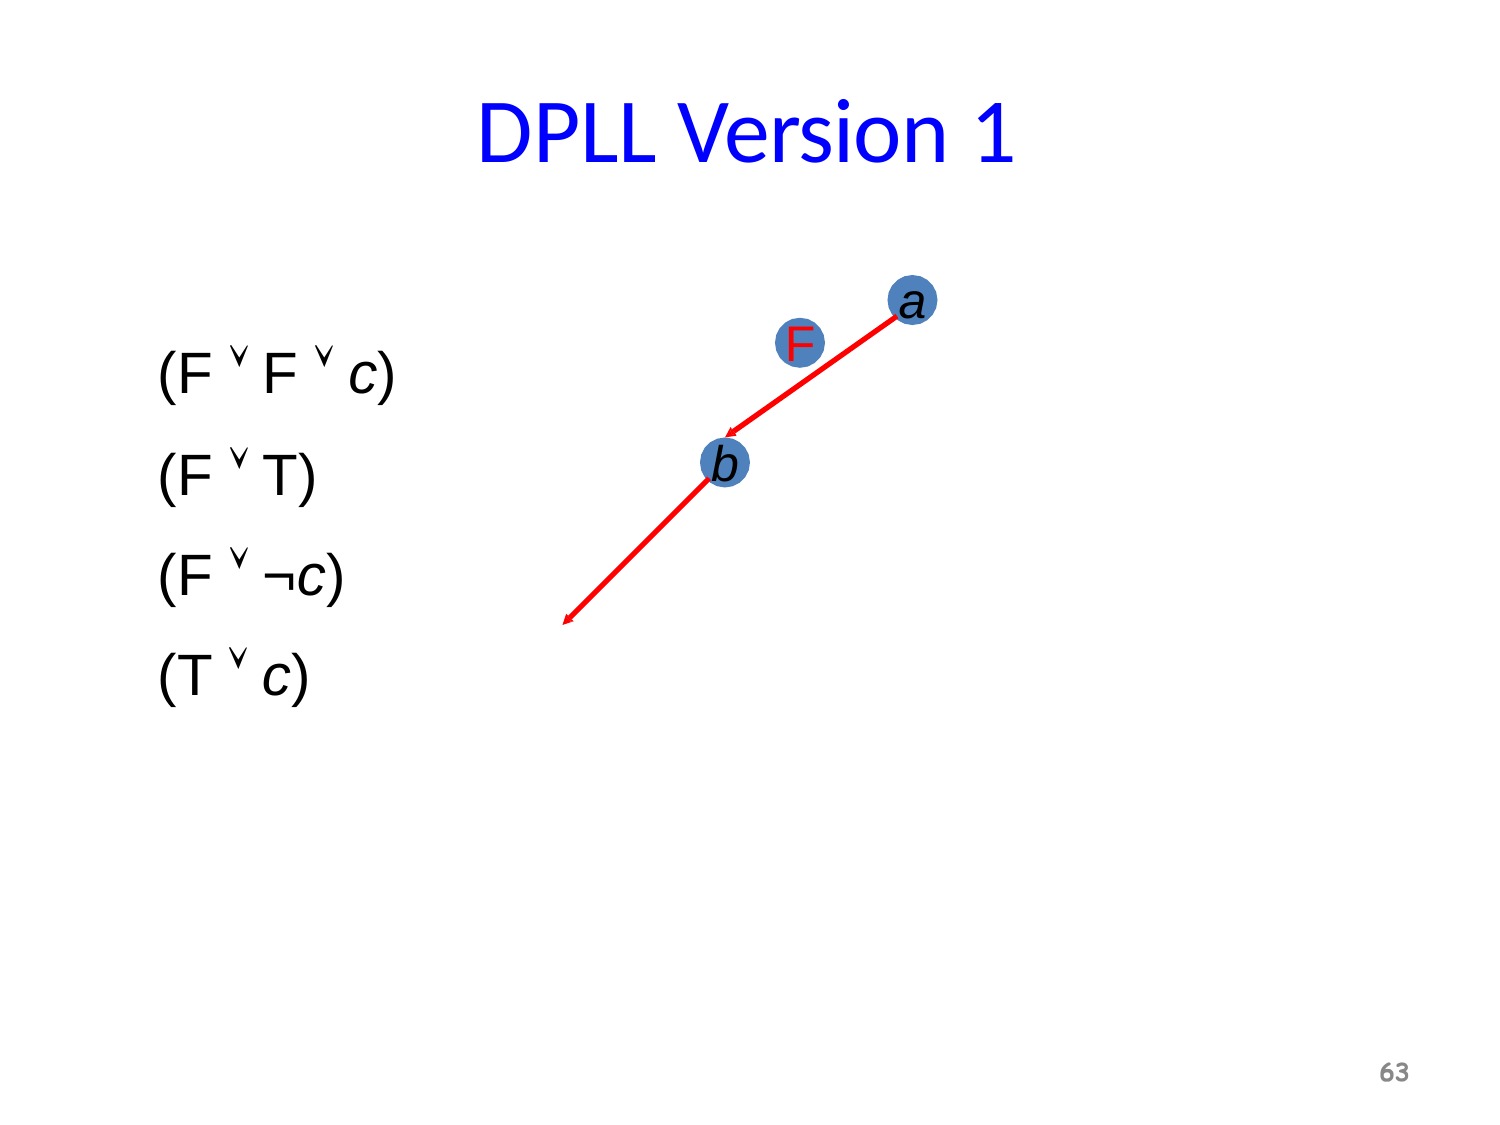

# DPLL Version 1
a

(F ∨ F ∨ c)  (F ∨ T)
(F ∨ ¬c)
(T ∨ c)
F

b

63